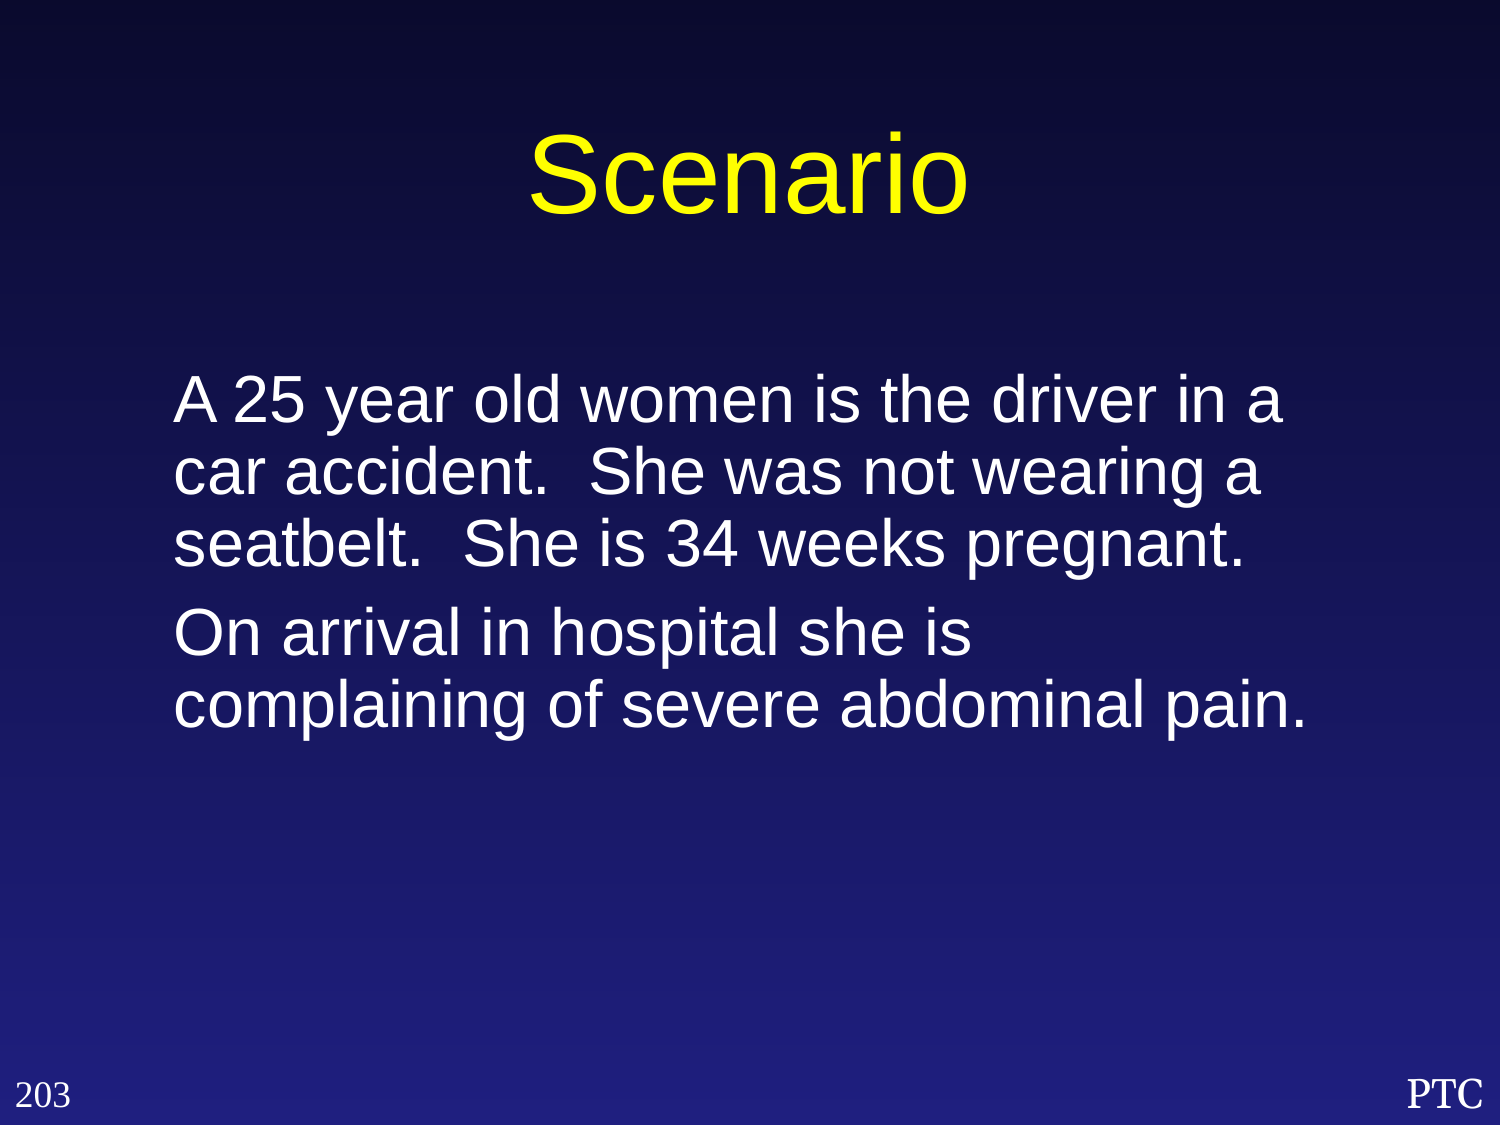

Scenario
A 25 year old women is the driver in a car accident.  She was not wearing a seatbelt.  She is 34 weeks pregnant.
On arrival in hospital she is complaining of severe abdominal pain.

203